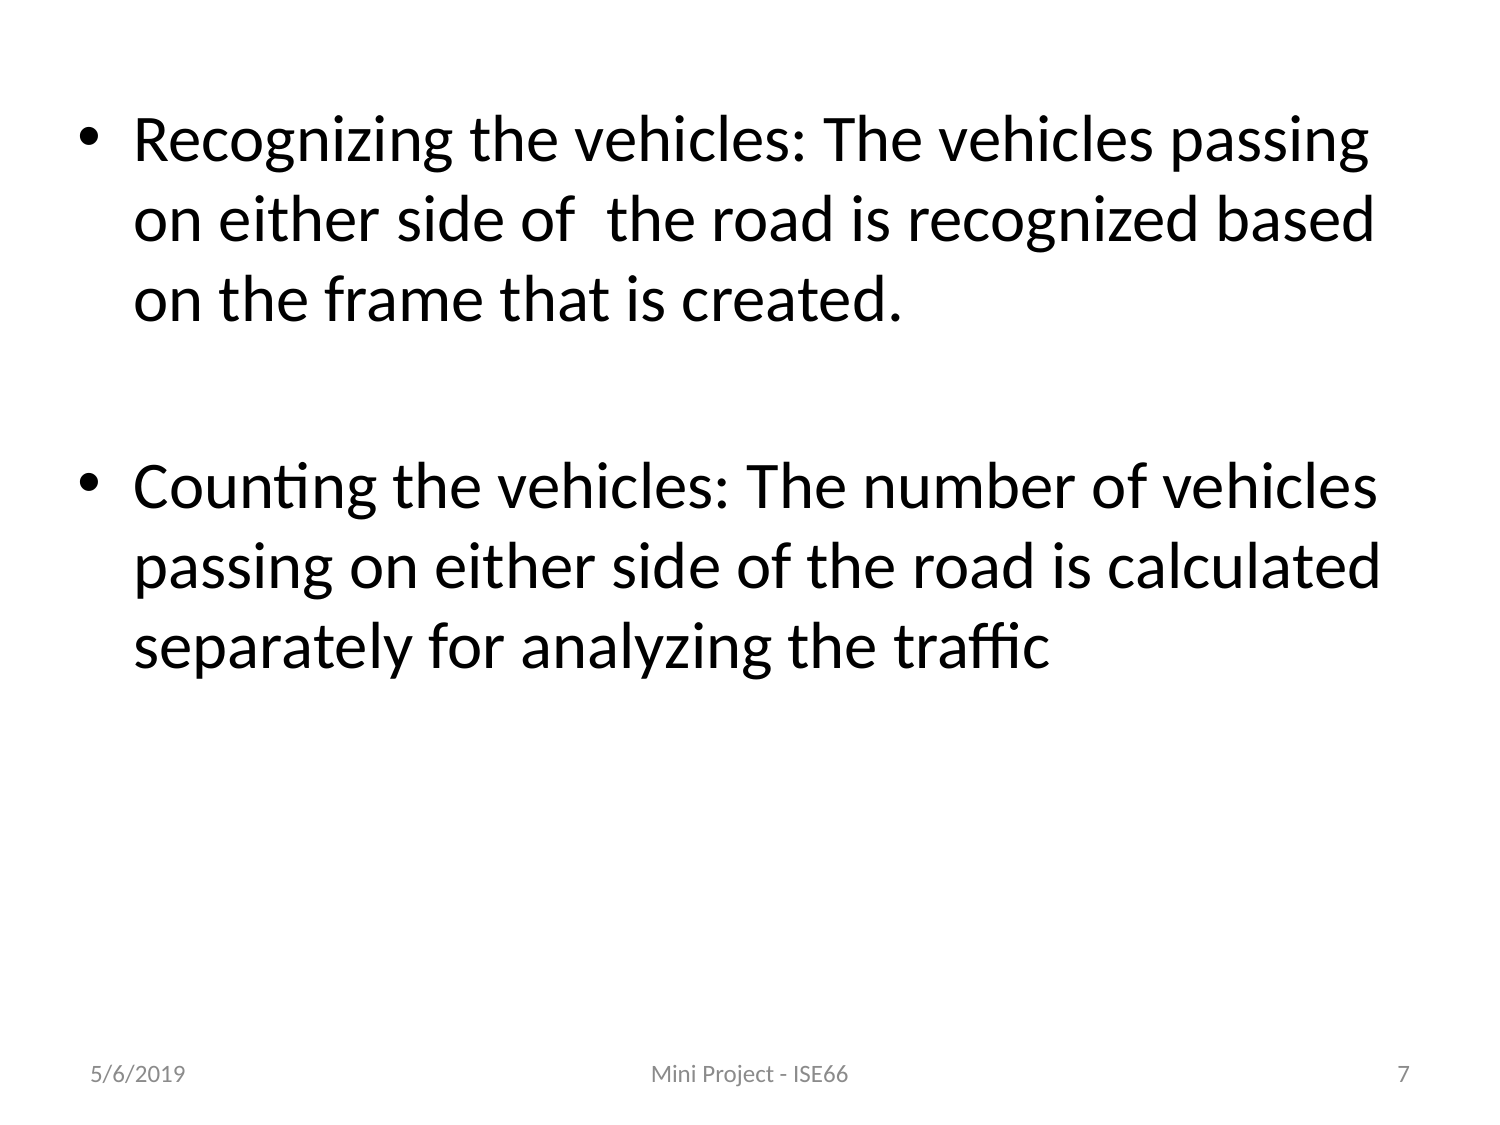

Recognizing the vehicles: The vehicles passing on either side of  the road is recognized based on the frame that is created.

Counting the vehicles: The number of vehicles passing on either side of the road is calculated separately for analyzing the traffic
5/6/2019
Mini Project - ISE66
7